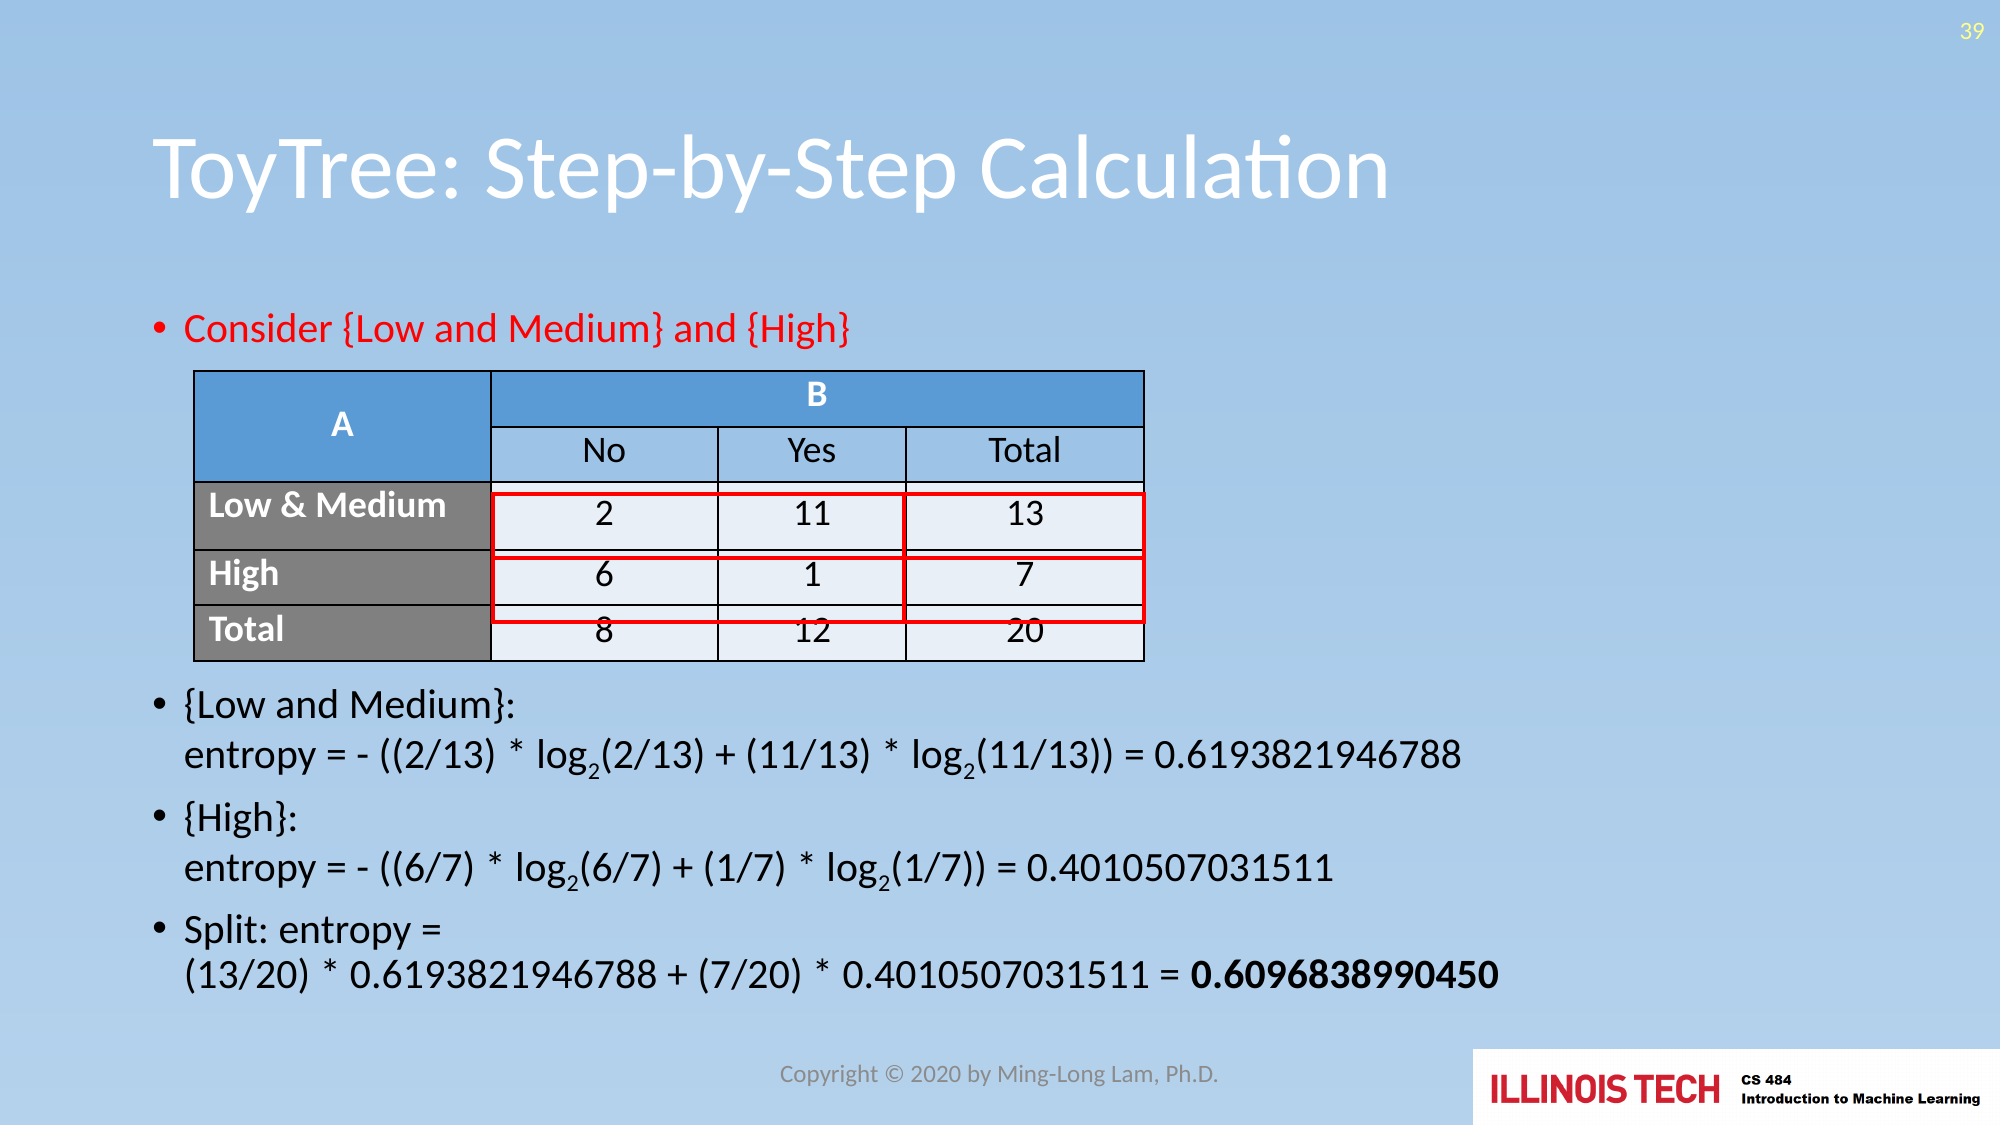

39
# ToyTree: Step-by-Step Calculation
Consider {Low and Medium} and {High}

{Low and Medium}:
entropy = - ((2/13) * log2(2/13) + (11/13) * log2(11/13)) = 0.6193821946788
{High}:
entropy = - ((6/7) * log2(6/7) + (1/7) * log2(1/7)) = 0.4010507031511
Split: entropy =
(13/20) * 0.6193821946788 + (7/20) * 0.4010507031511 = 0.6096838990450

| A | B |  |  |
| --- | --- | --- | --- |
|  | No | Yes | Total |
| Low & Medium | 2 | 11 | 13 |
| High | 6 | 1 | 7 |
| Total | 8 | 12 | 20 |

Copyright © 2020 by Ming-Long Lam, Ph.D.